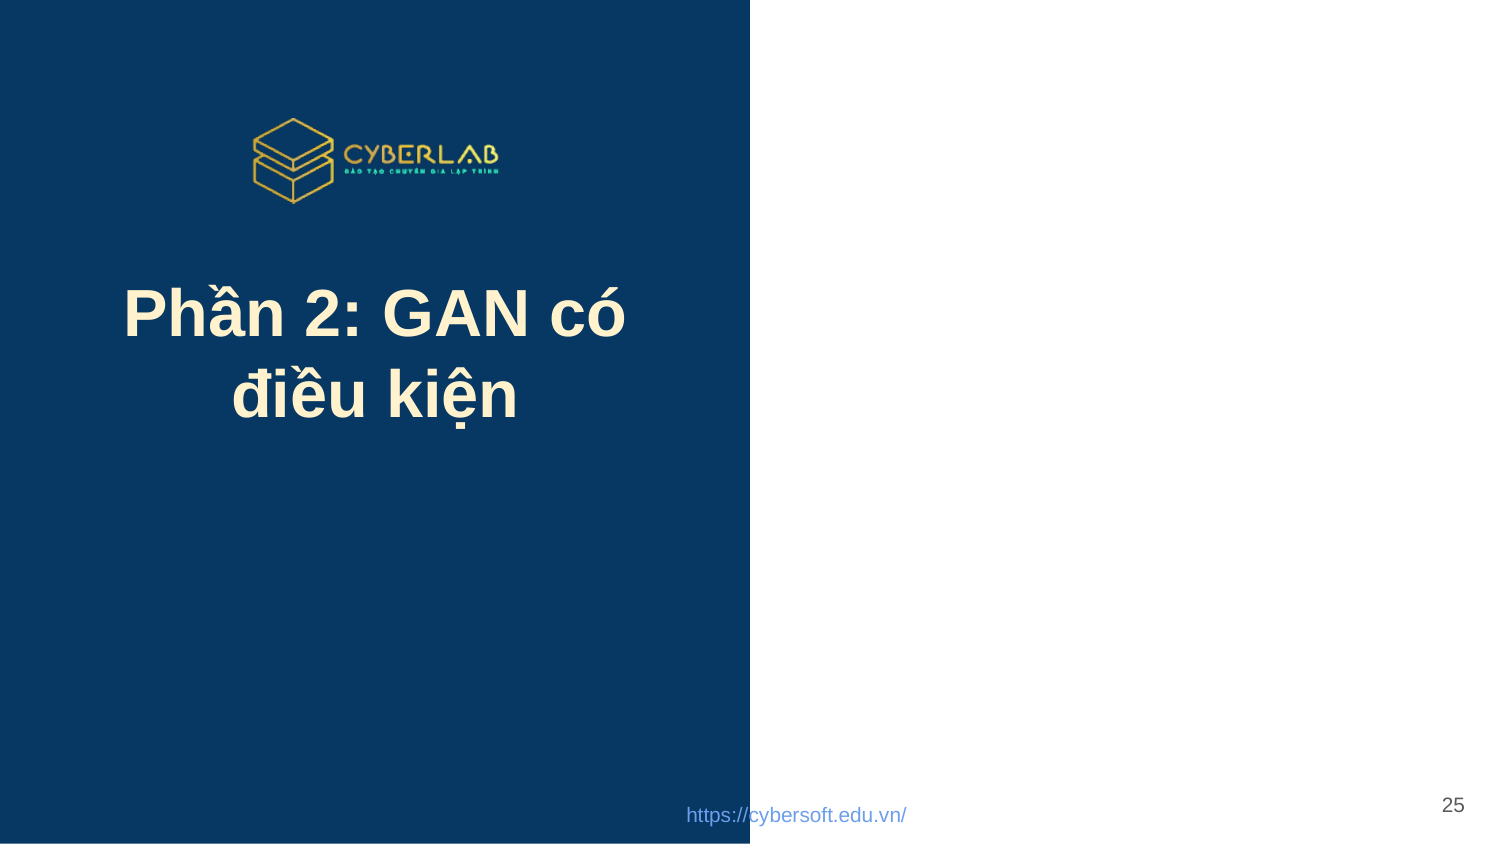

# Phần 2: GAN có điều kiện

25